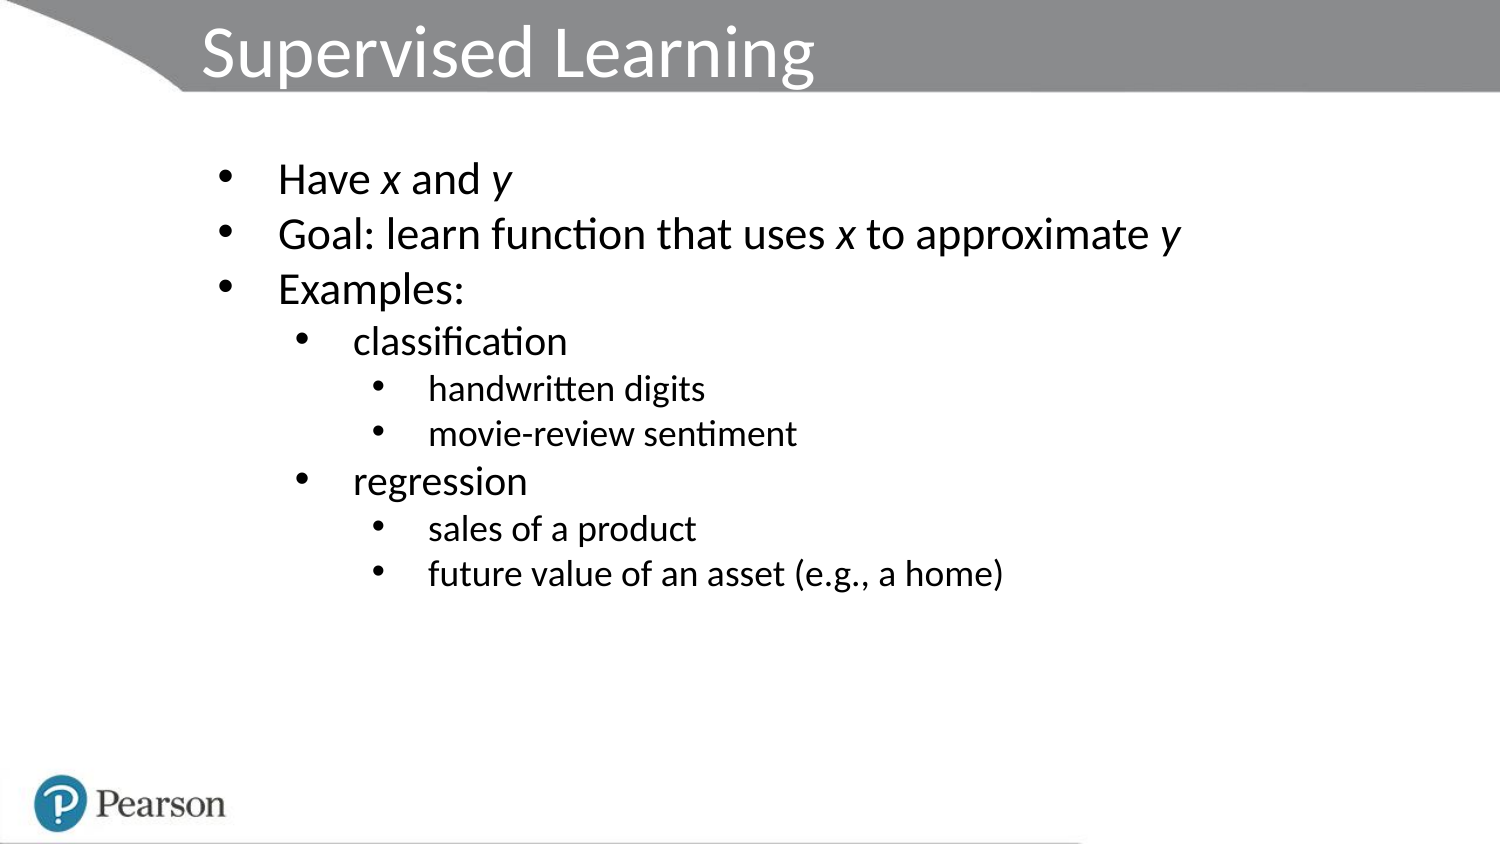

Supervised Learning
Have x and y
Goal: learn function that uses x to approximate y
Examples:
classification
handwritten digits
movie-review sentiment
regression
sales of a product
future value of an asset (e.g., a home)